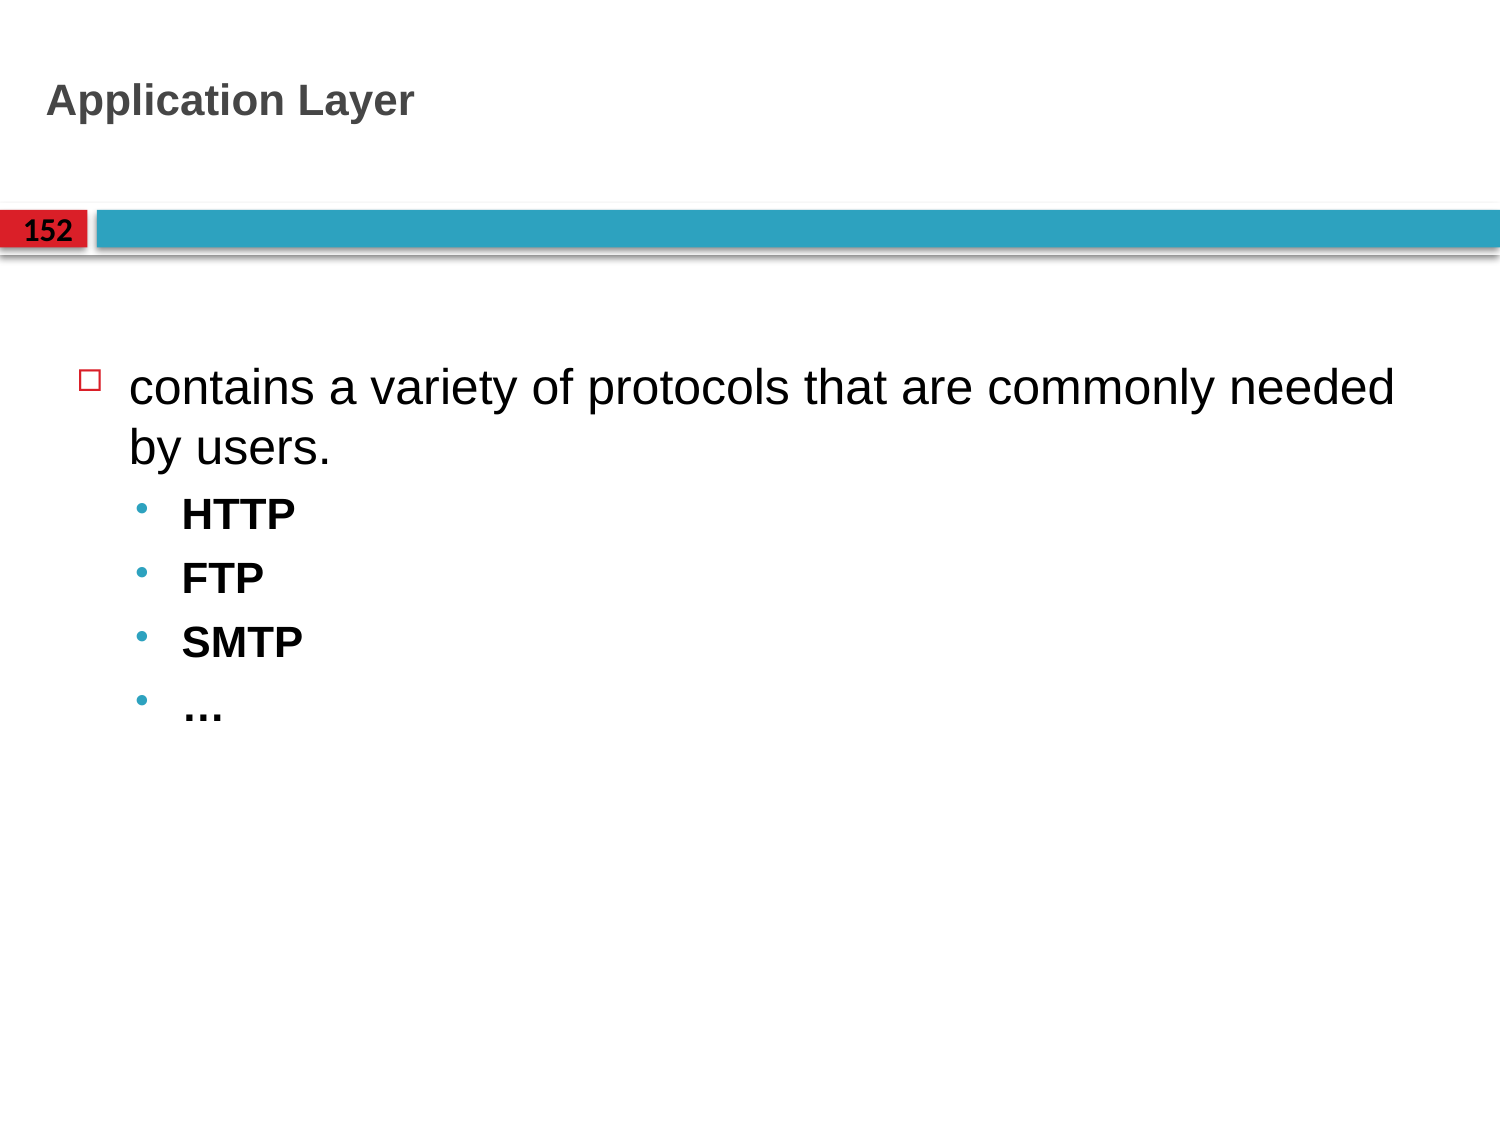

# Application Layer
152
contains a variety of protocols that are commonly needed by users.
HTTP
FTP
SMTP
…